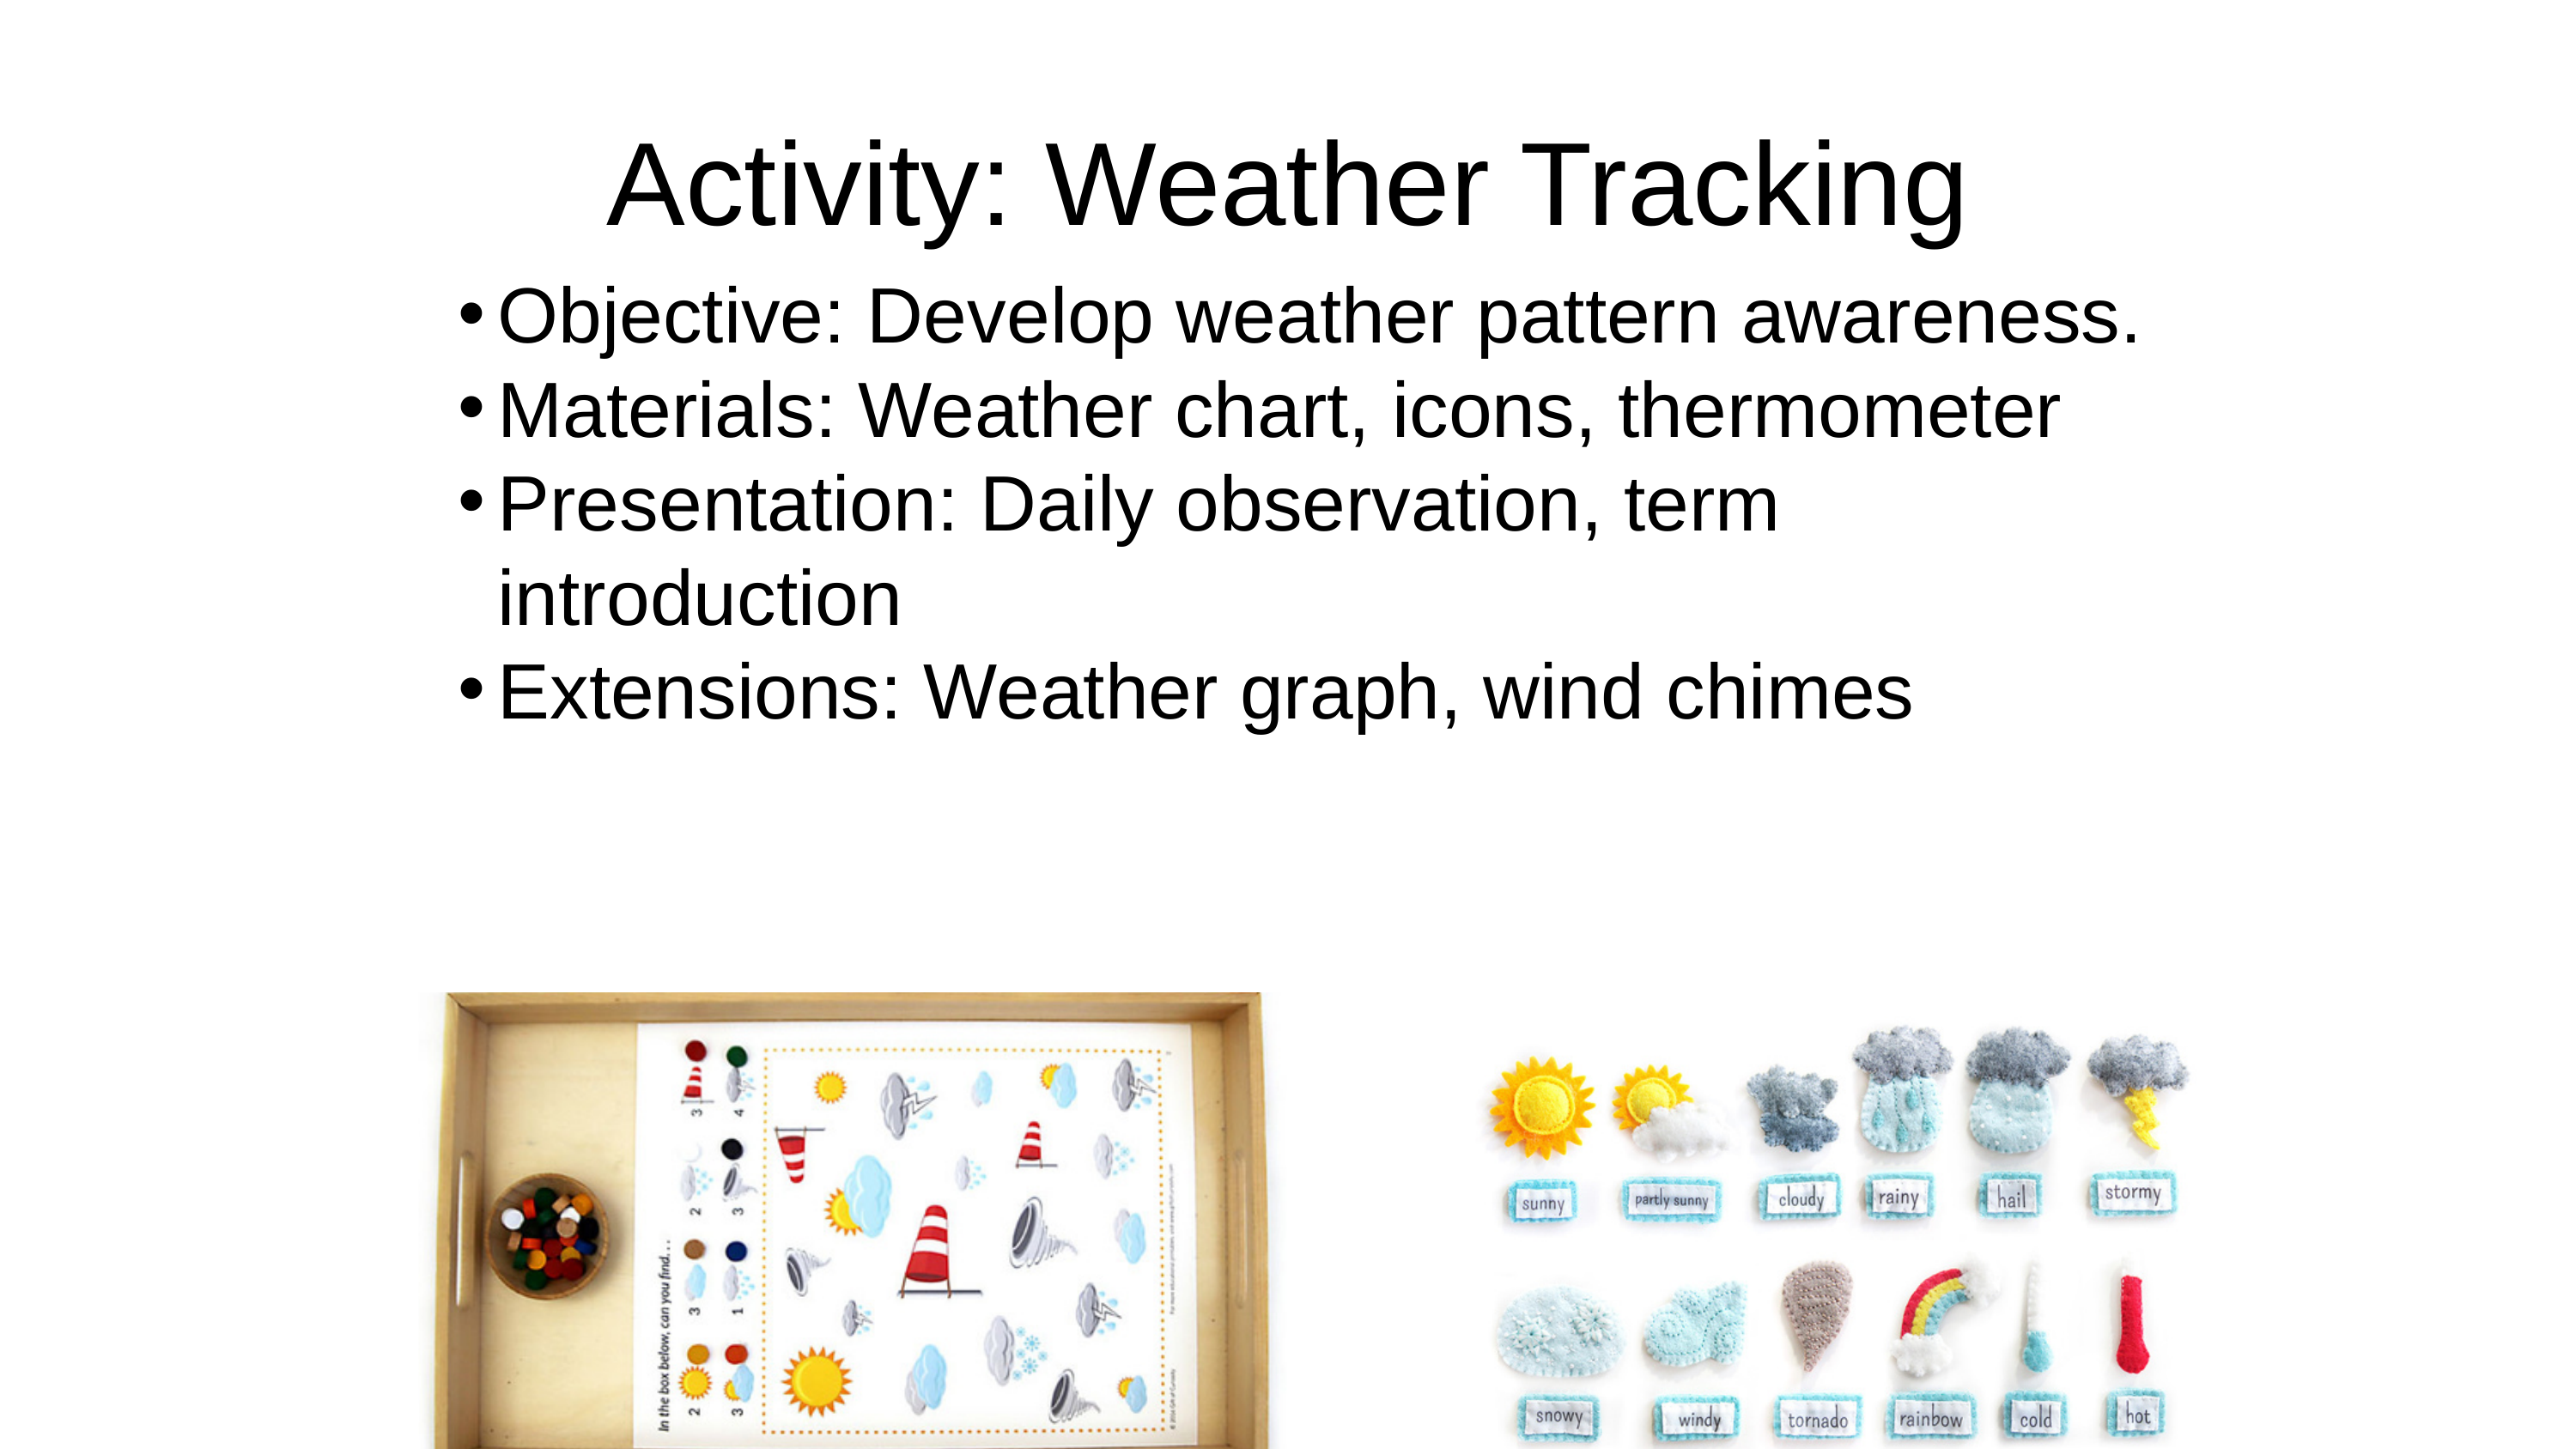

Activity: Weather Tracking

Objective: Develop weather pattern awareness.
Materials: Weather chart, icons, thermometer
Presentation: Daily observation, term introduction
Extensions: Weather graph, wind chimes